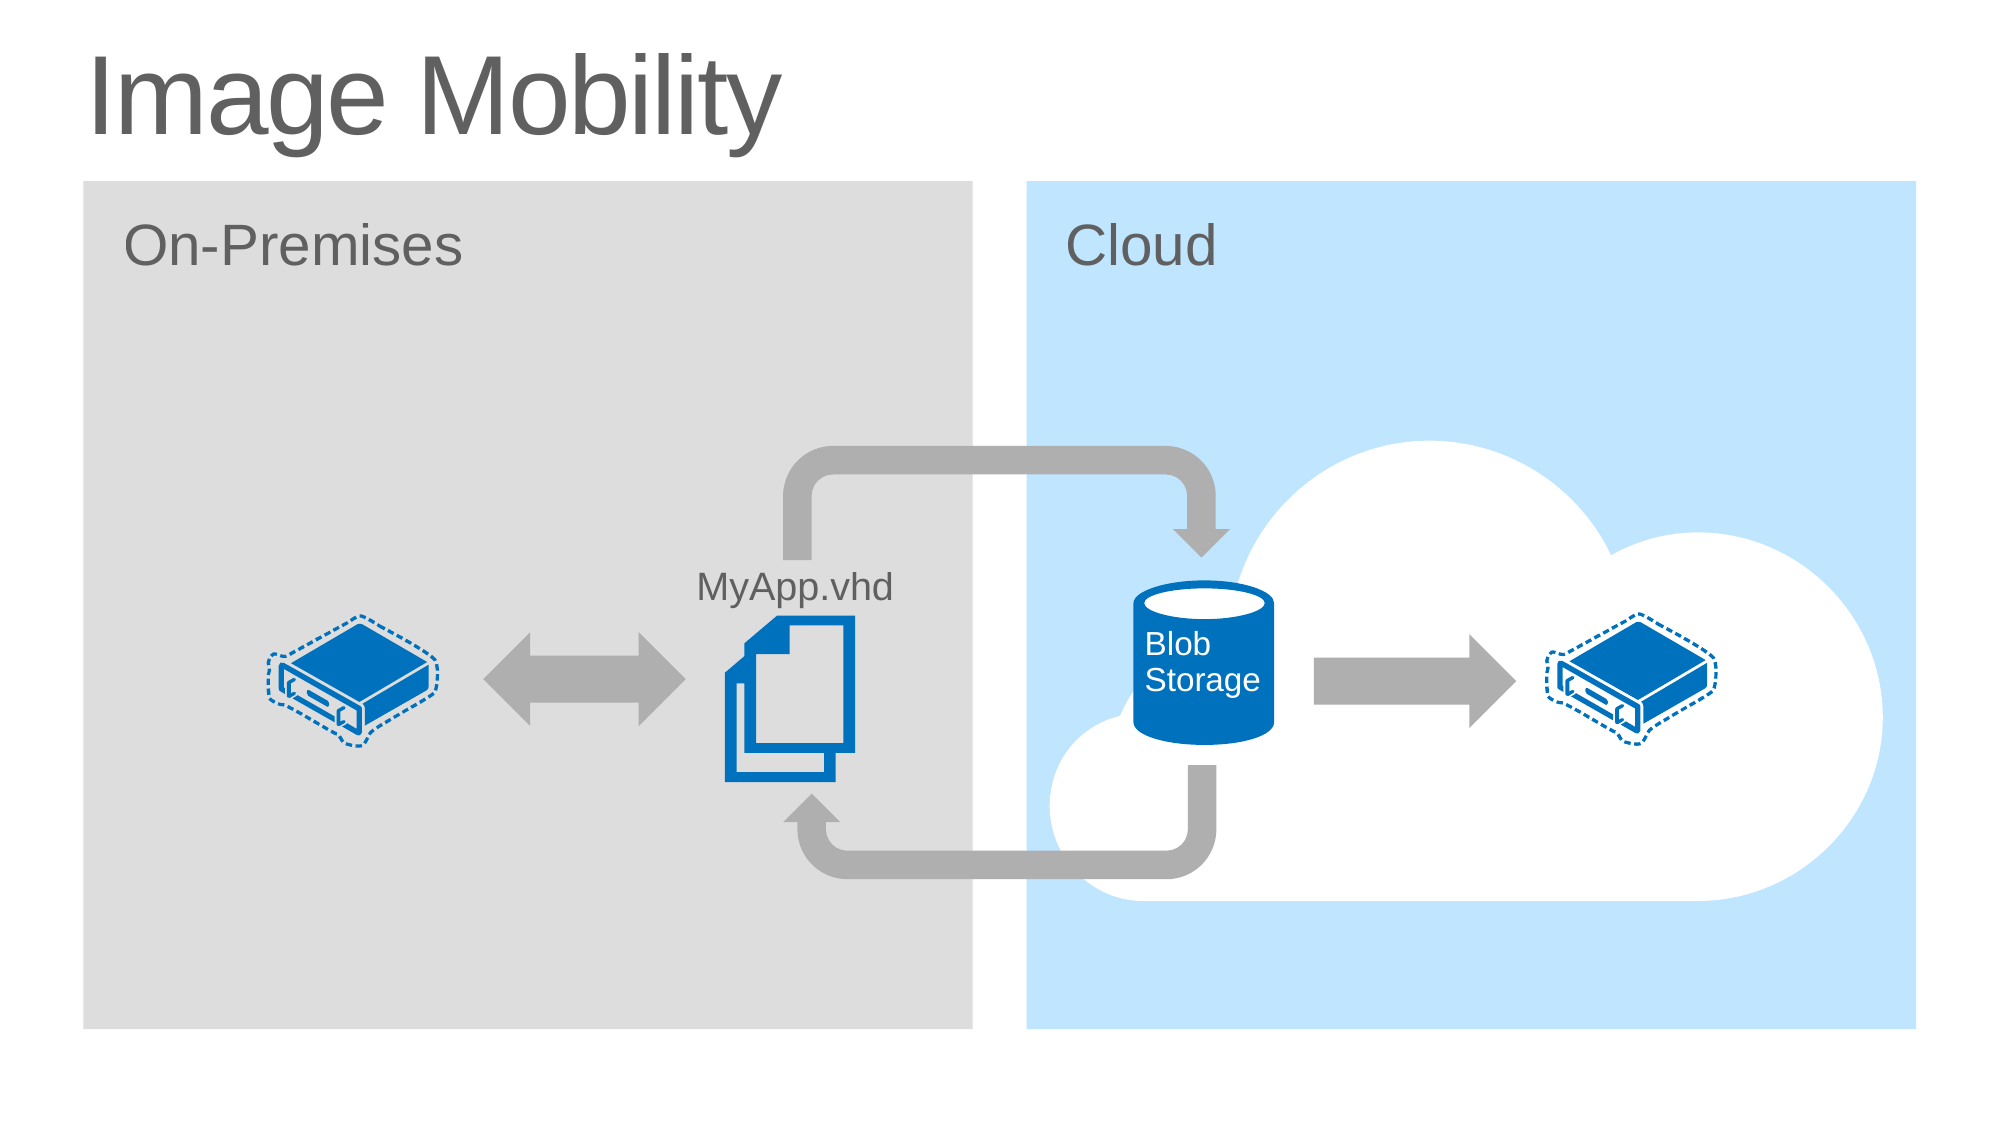

# Image Mobility

On-Premises
Cloud

MyApp.vhd

Blob
Storage